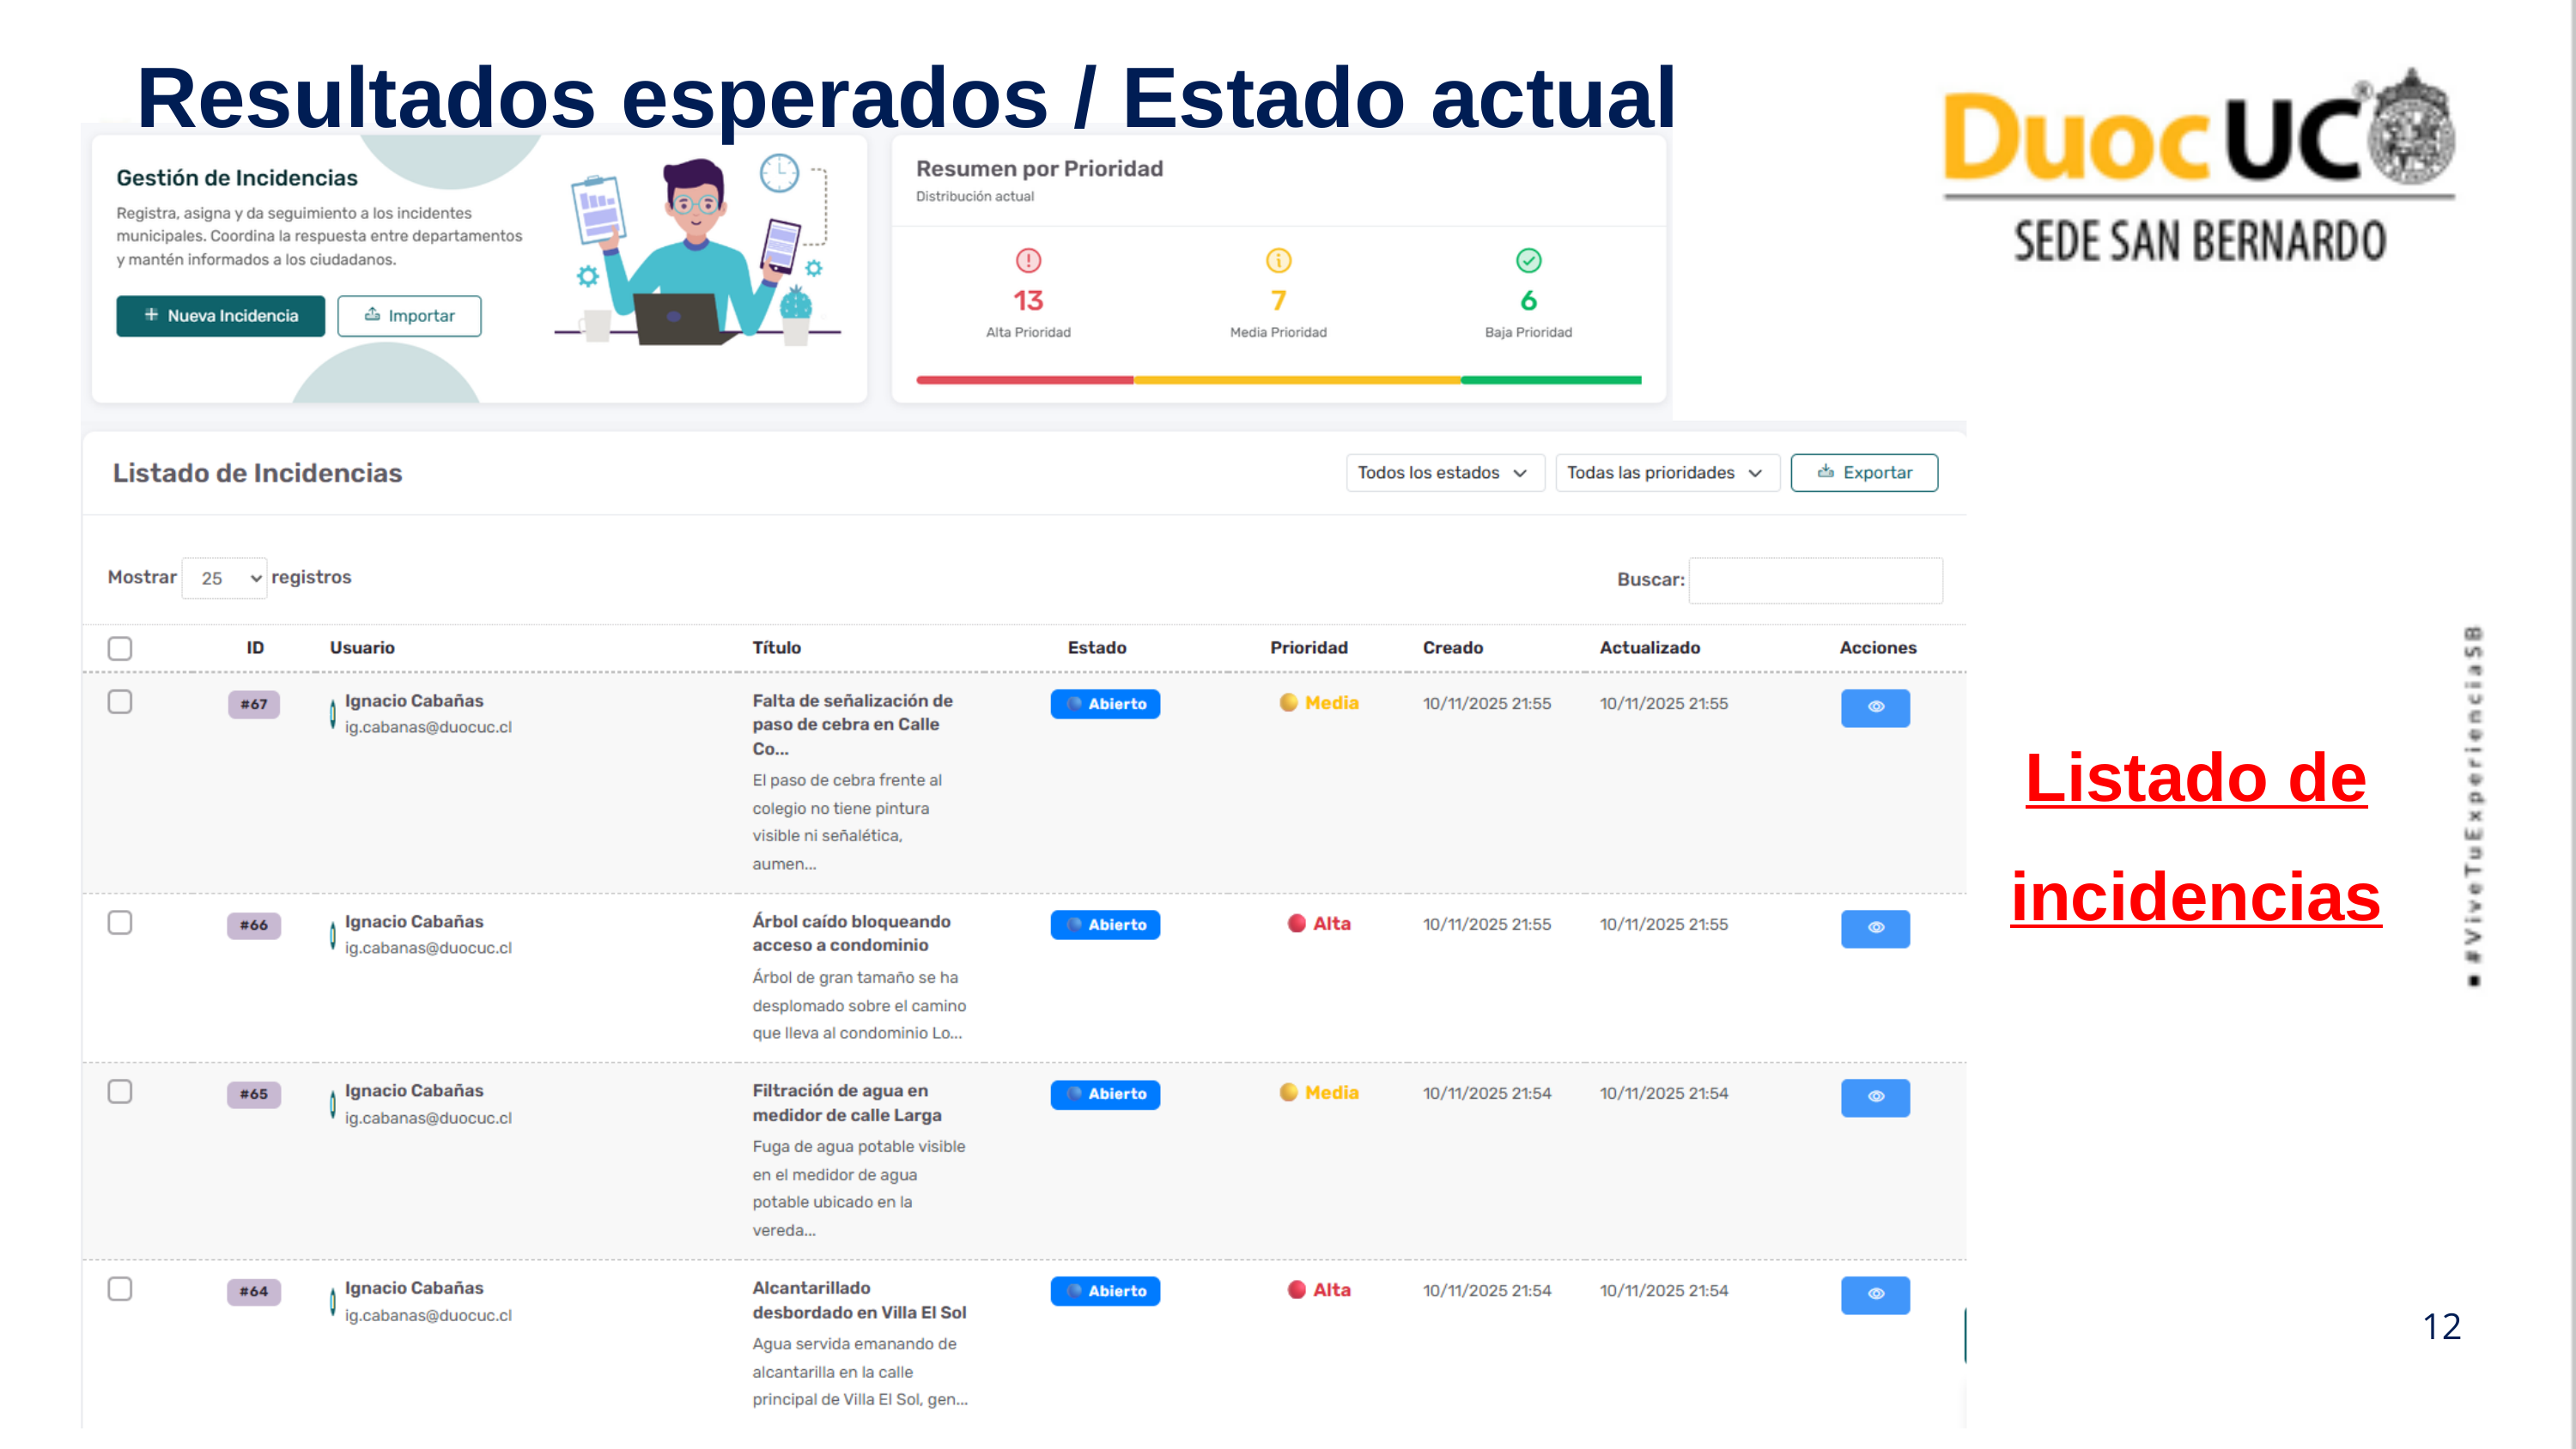

Resultados esperados / Estado actual

Listado de incidencias
12